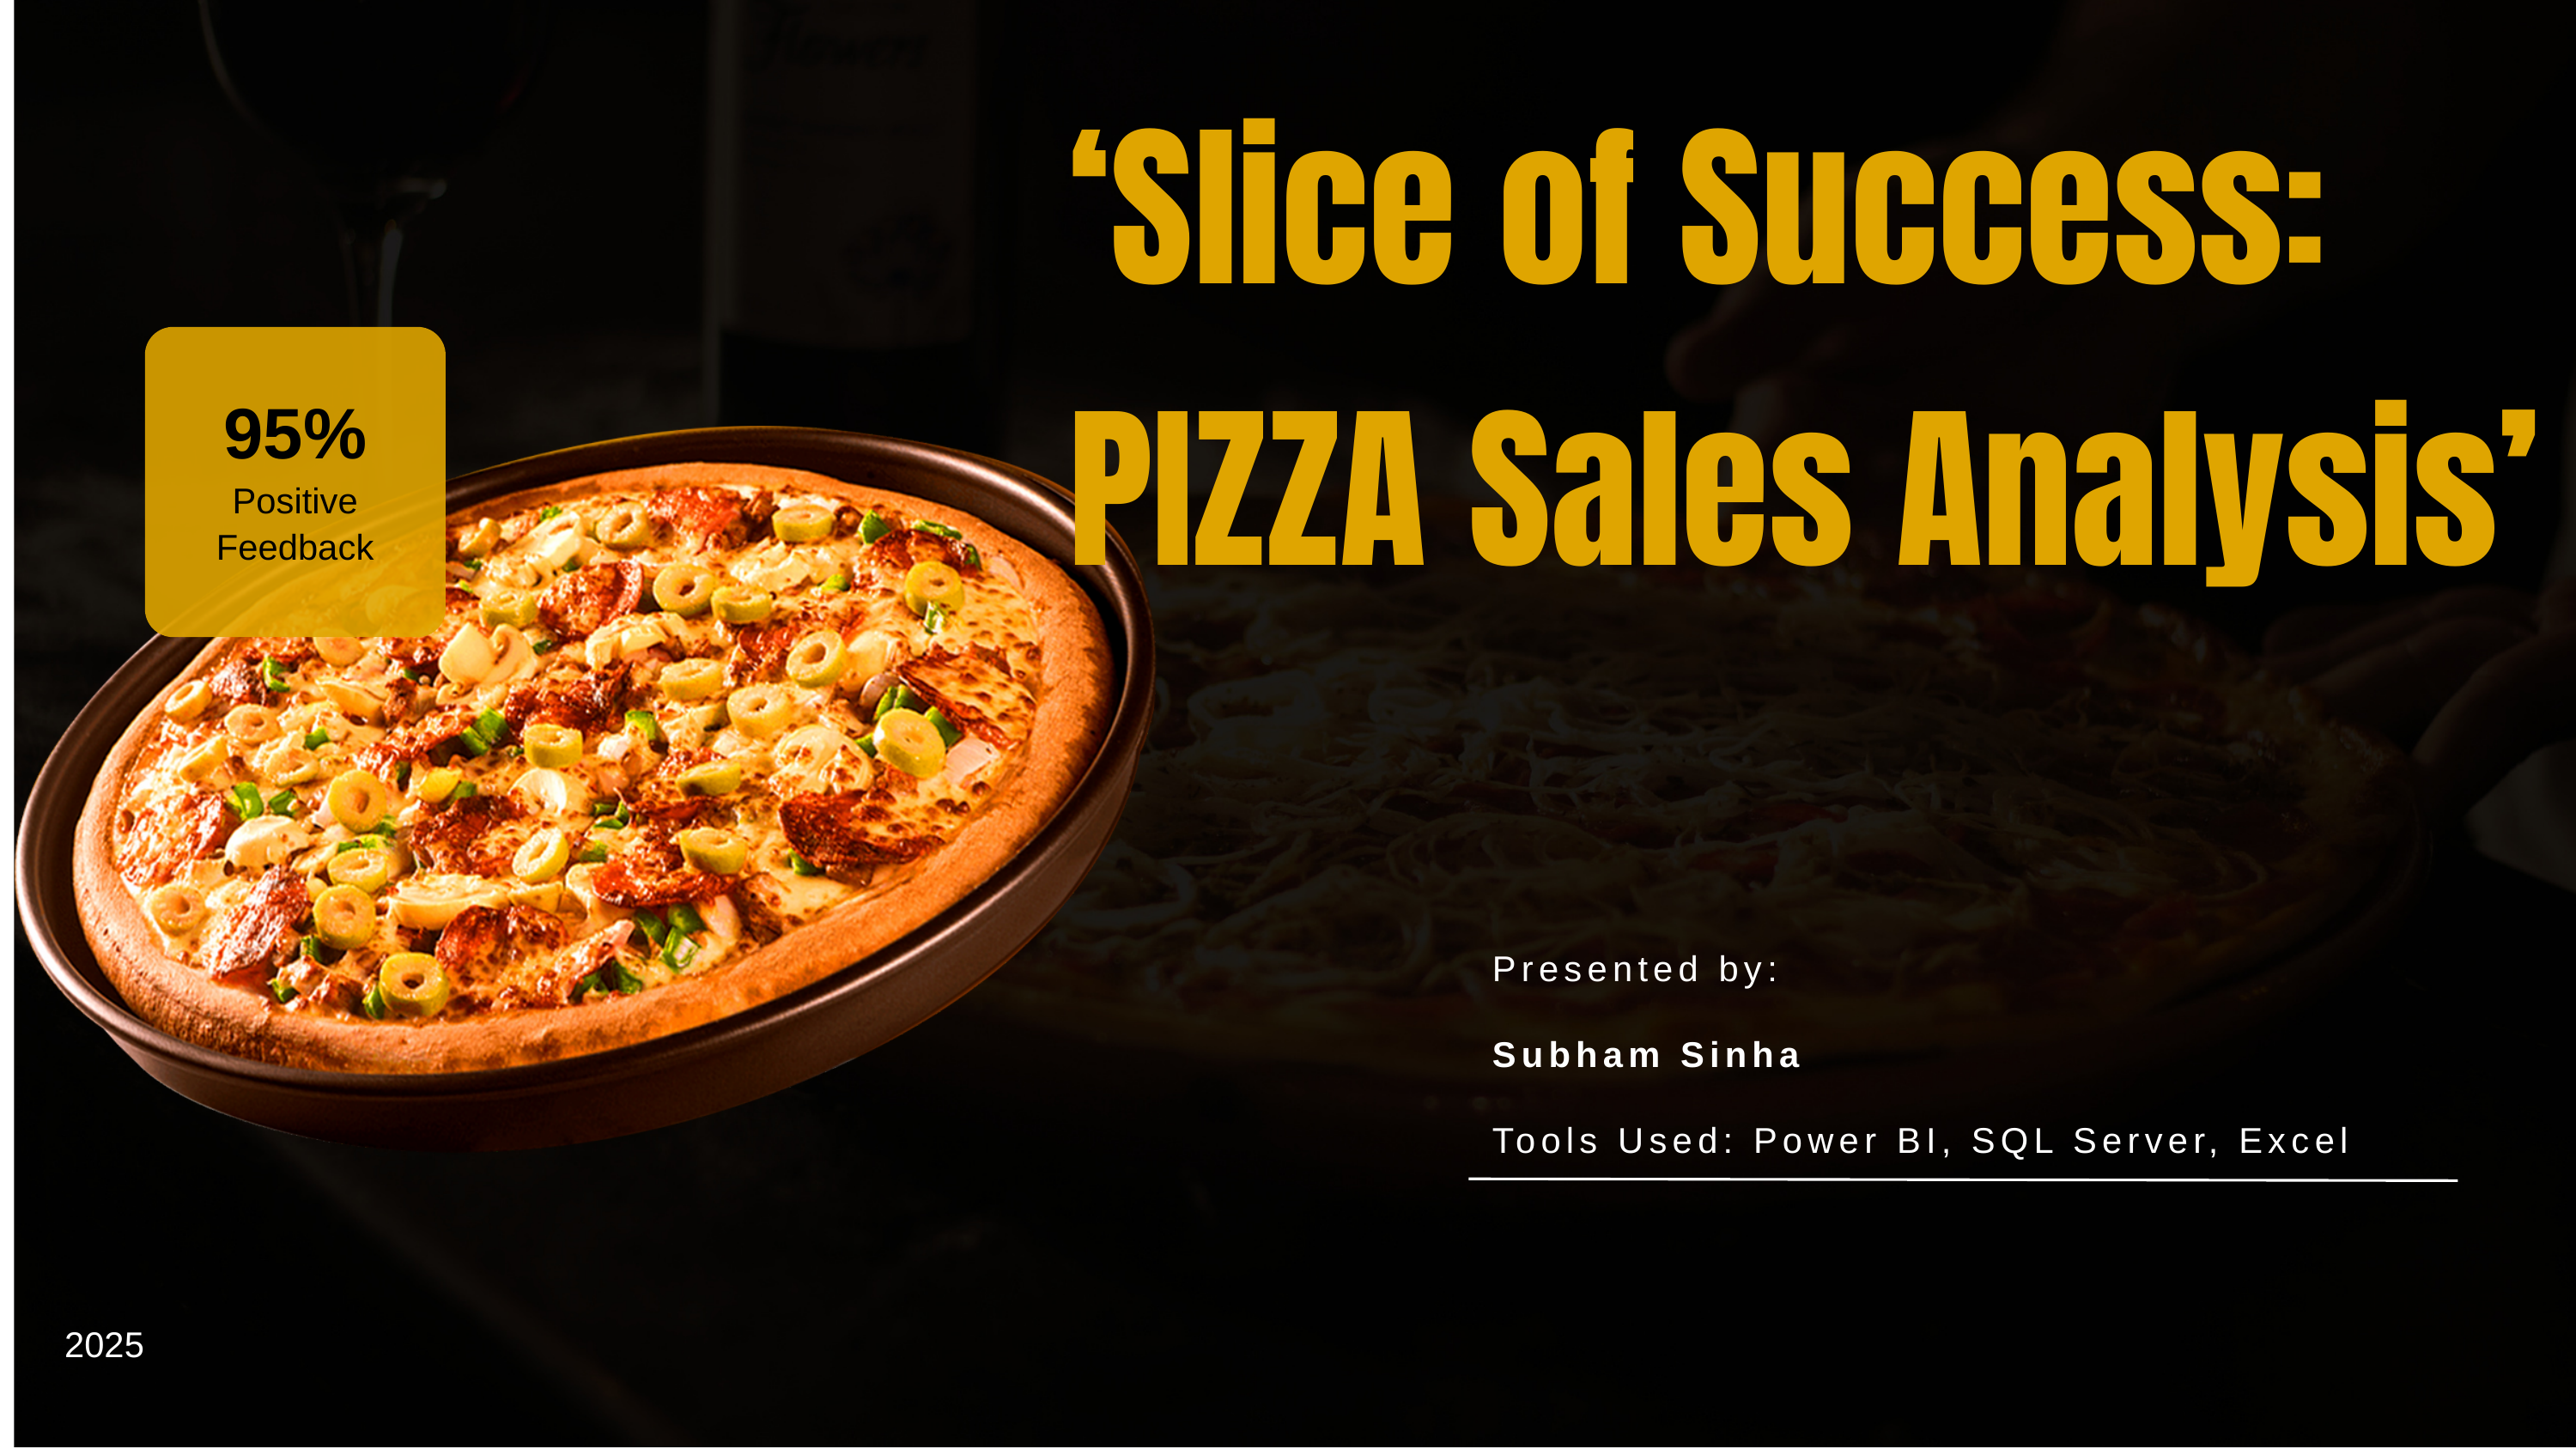

‘Slice of Success: PIZZA Sales Analysis’

95%

Positive Feedback
Presented by:

Subham Sinha
Tools Used: Power BI, SQL Server, Excel

2025